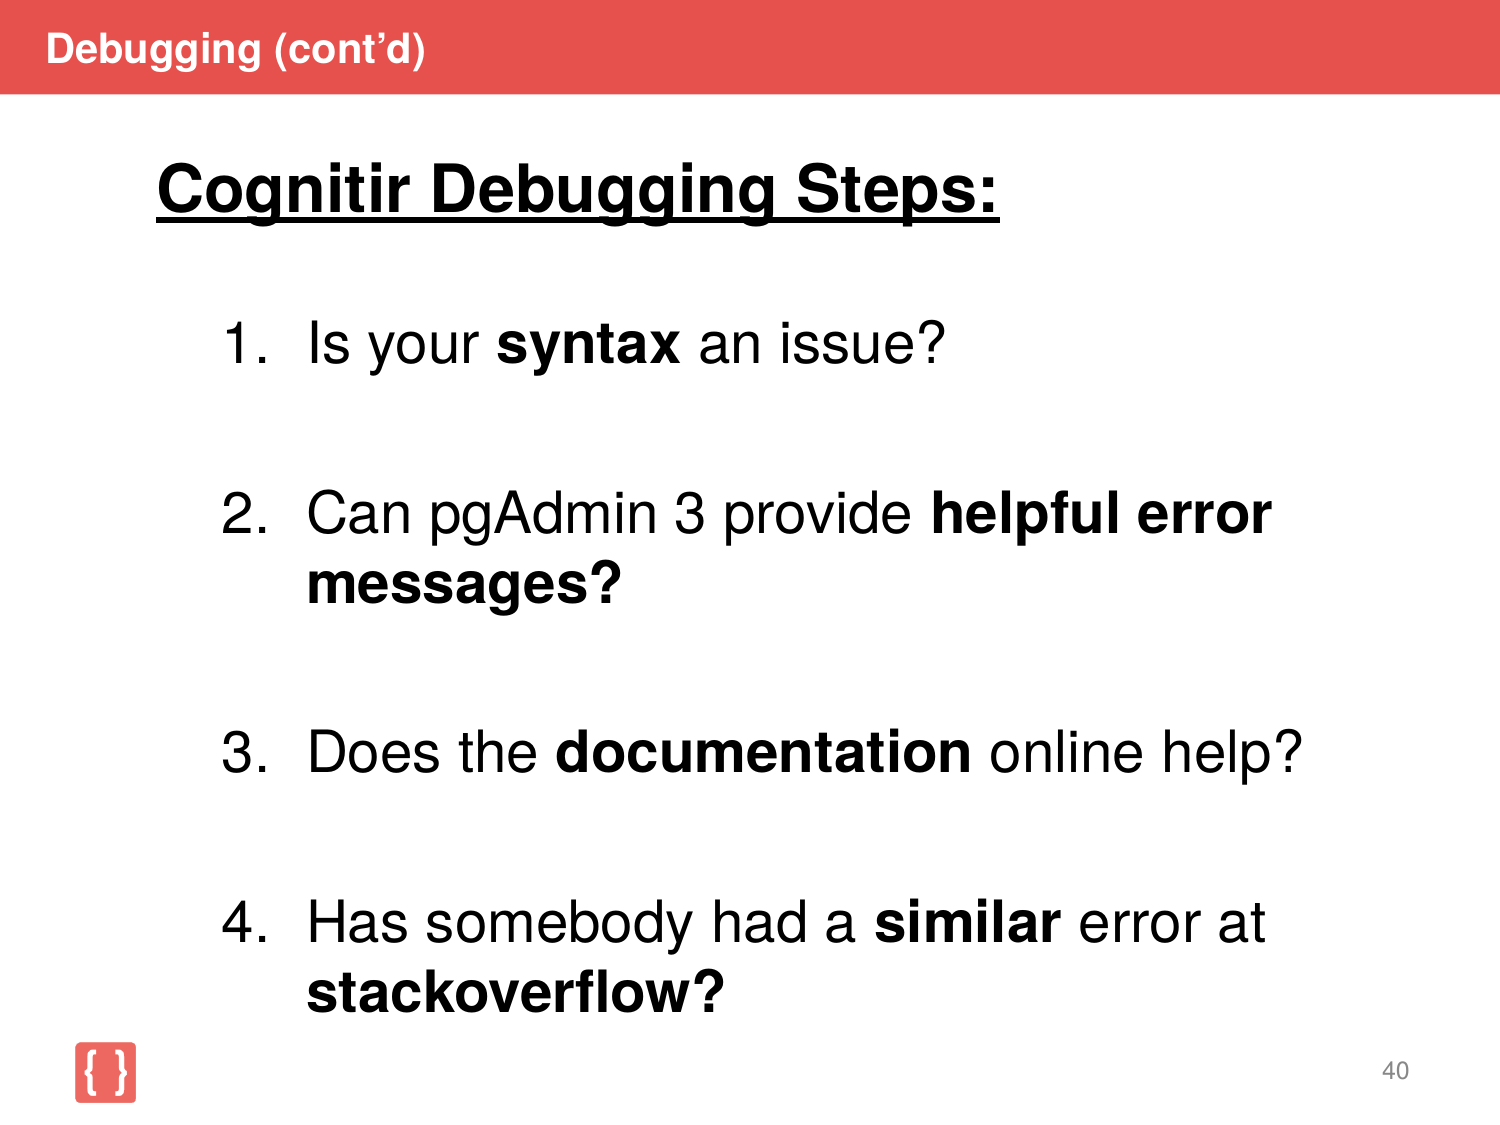

# Debugging (cont’d)
Cognitir Debugging Steps:

Is your syntax an issue?

Can pgAdmin 3 provide helpful error messages?

Does the documentation online help?

Has somebody had a similar error at stackoverflow?

40